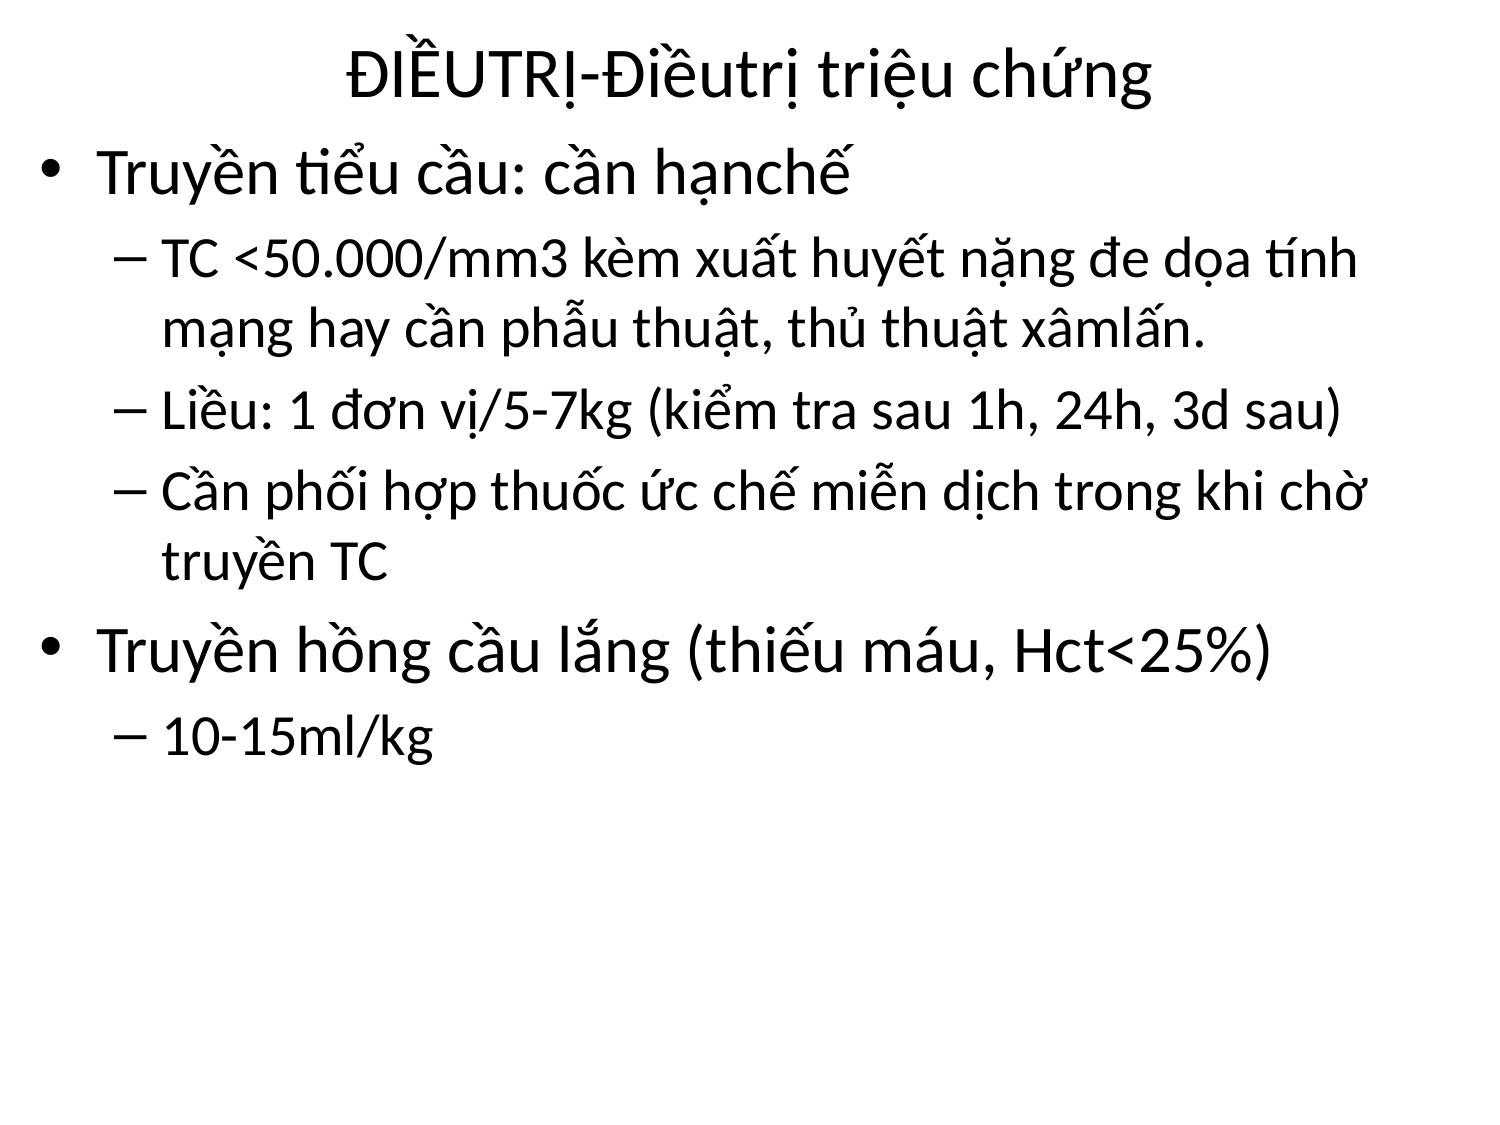

# ĐIỀUTRỊ-Điềutrị triệu chứng
Truyền tiểu cầu: cần hạnchế
TC <50.000/mm3 kèm xuất huyết nặng đe dọa tính mạng hay cần phẫu thuật, thủ thuật xâmlấn.
Liều: 1 đơn vị/5-7kg (kiểm tra sau 1h, 24h, 3d sau)
Cần phối hợp thuốc ức chế miễn dịch trong khi chờ truyền TC
Truyền hồng cầu lắng (thiếu máu, Hct<25%)
10-15ml/kg